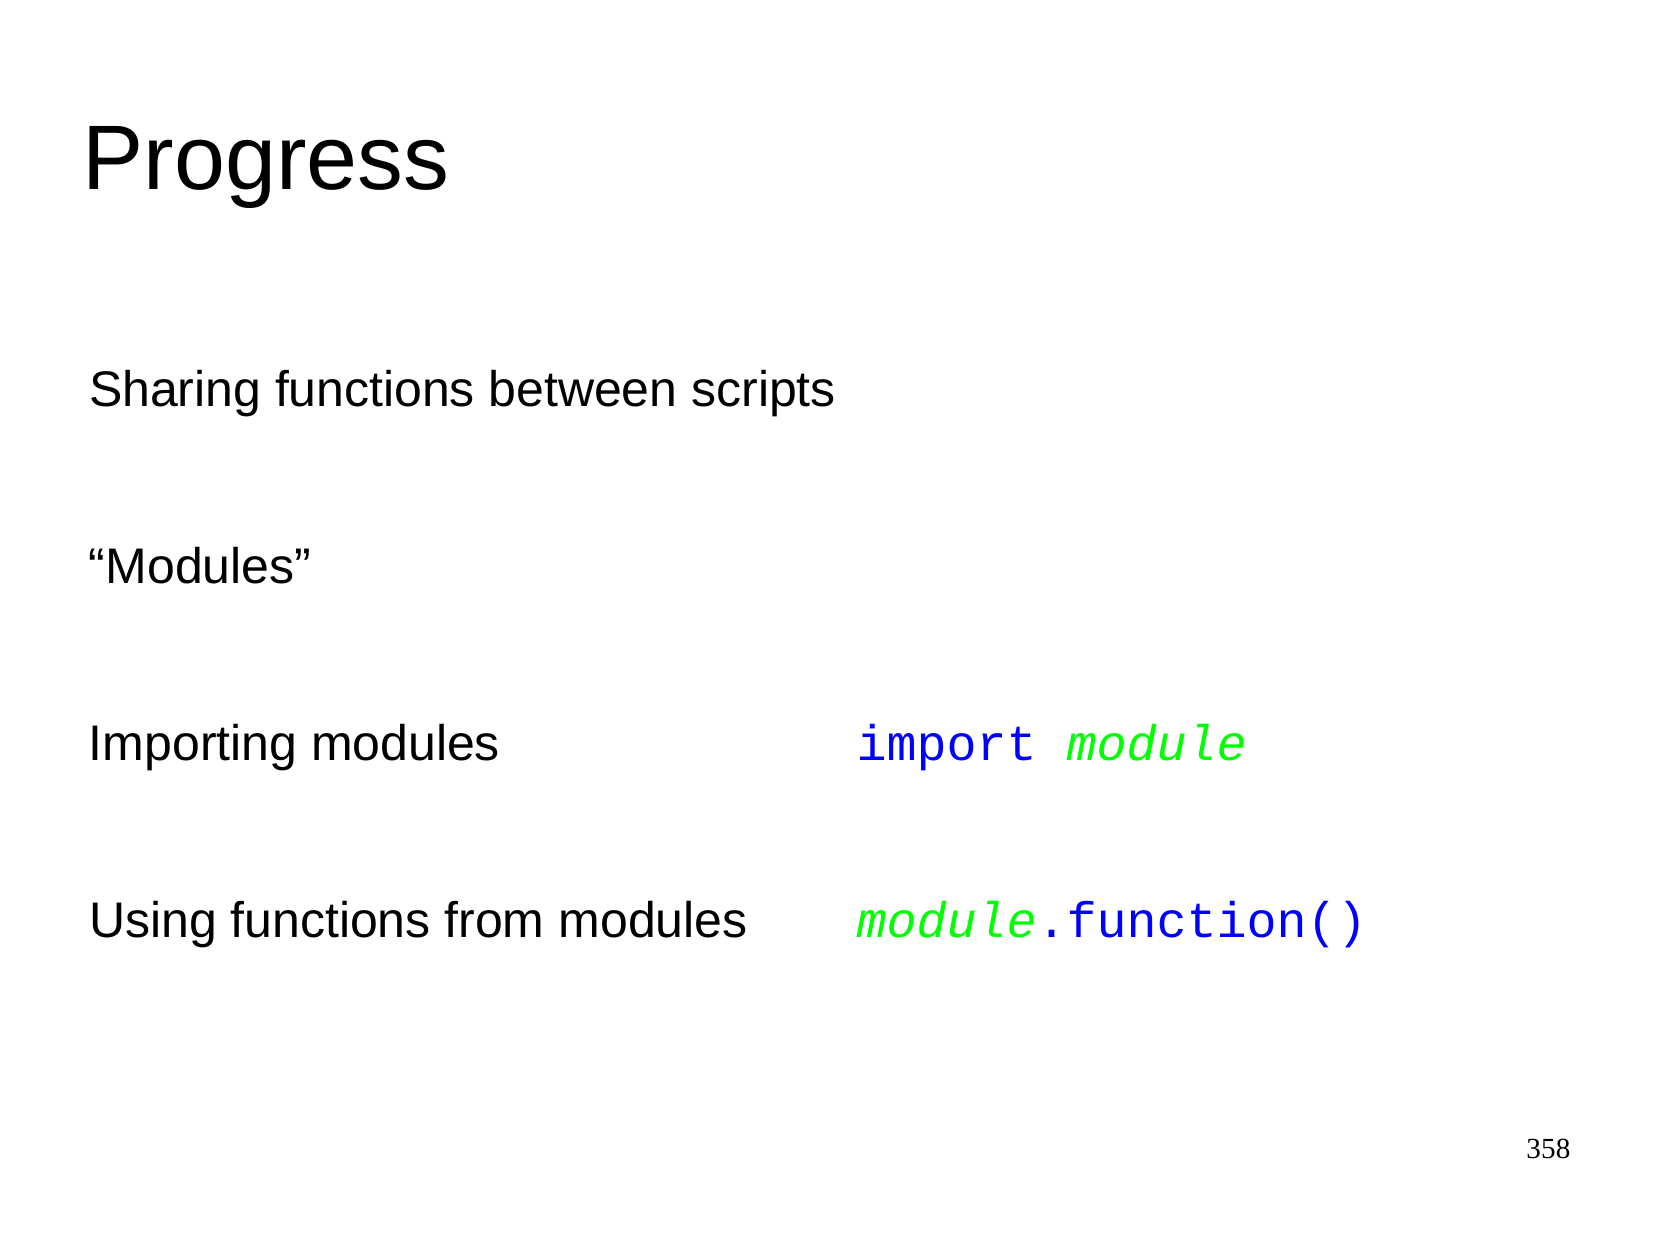

Progress
Sharing functions between scripts
“Modules”
Importing modules
import module
Using functions from modules
module.function()
358